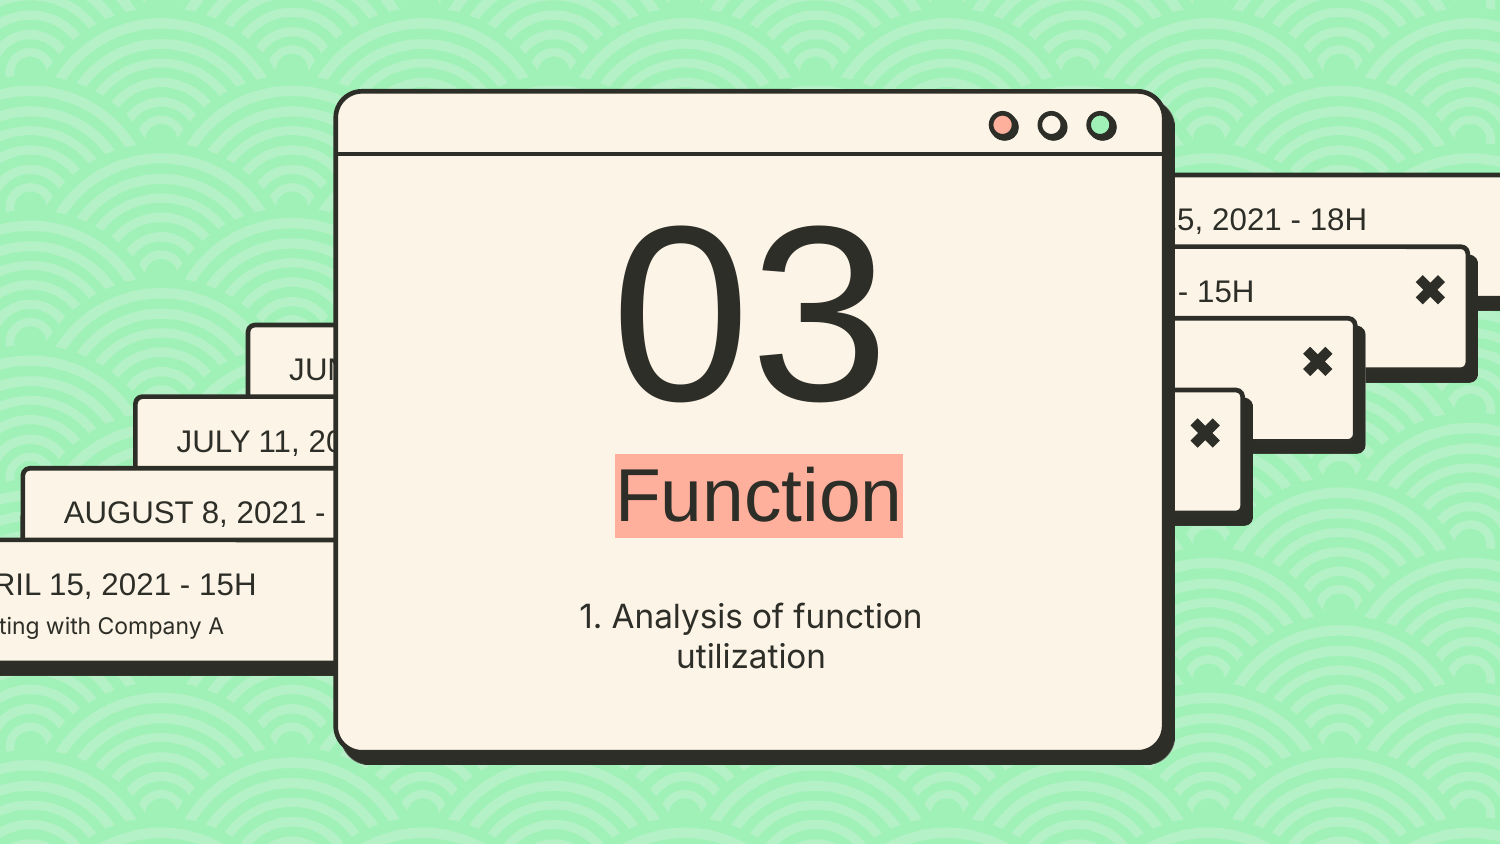

03
# Function
1. Analysis of function utilization